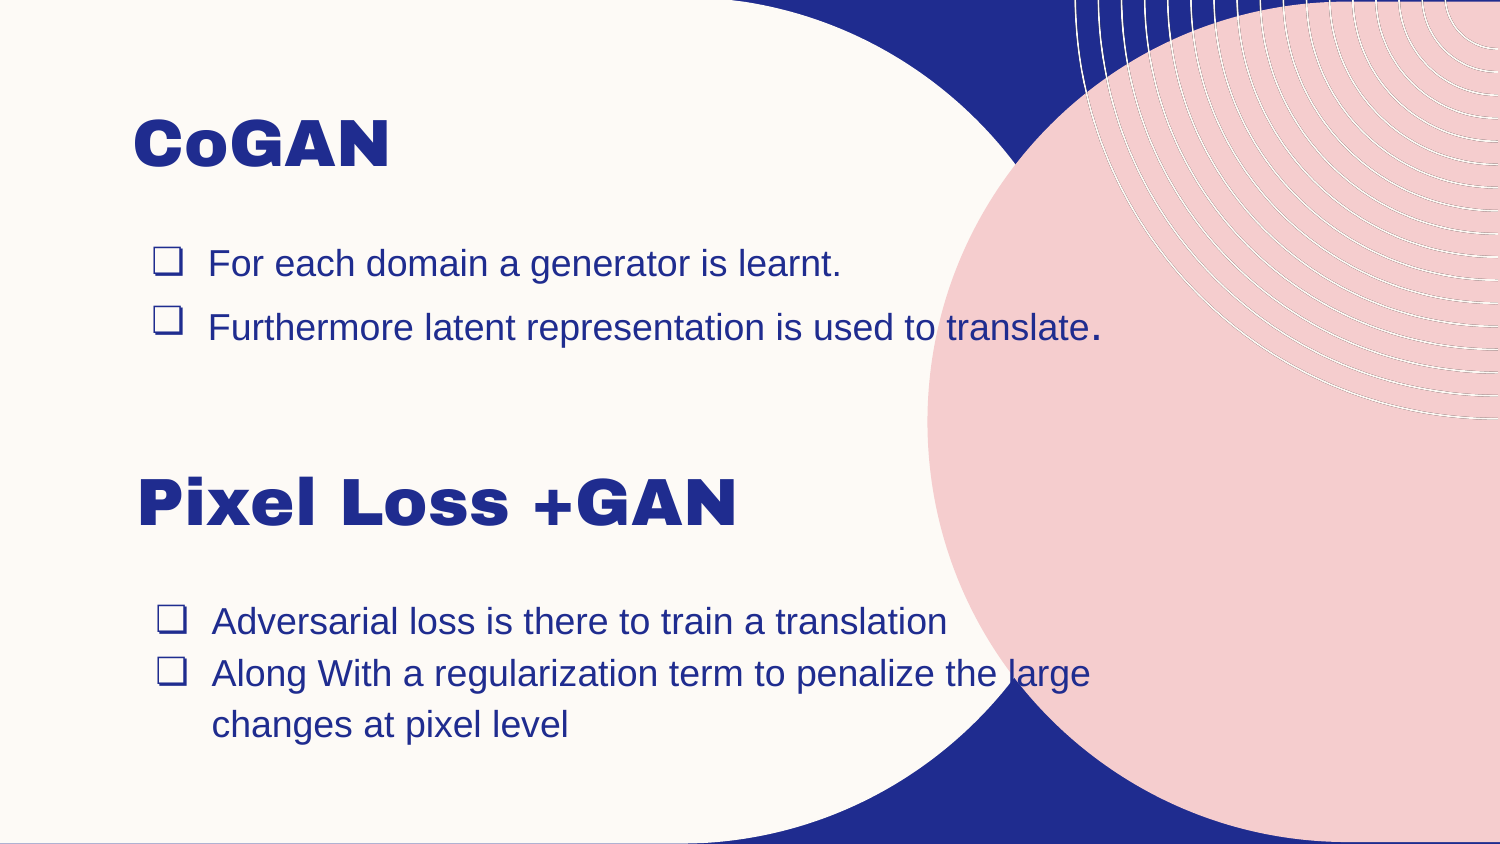

# .
.
CoGAN

For each domain a generator is learnt.
Furthermore latent representation is used to translate.

Pixel Loss +GAN

Adversarial loss is there to train a translation
Along With a regularization term to penalize the large  changes at pixel level